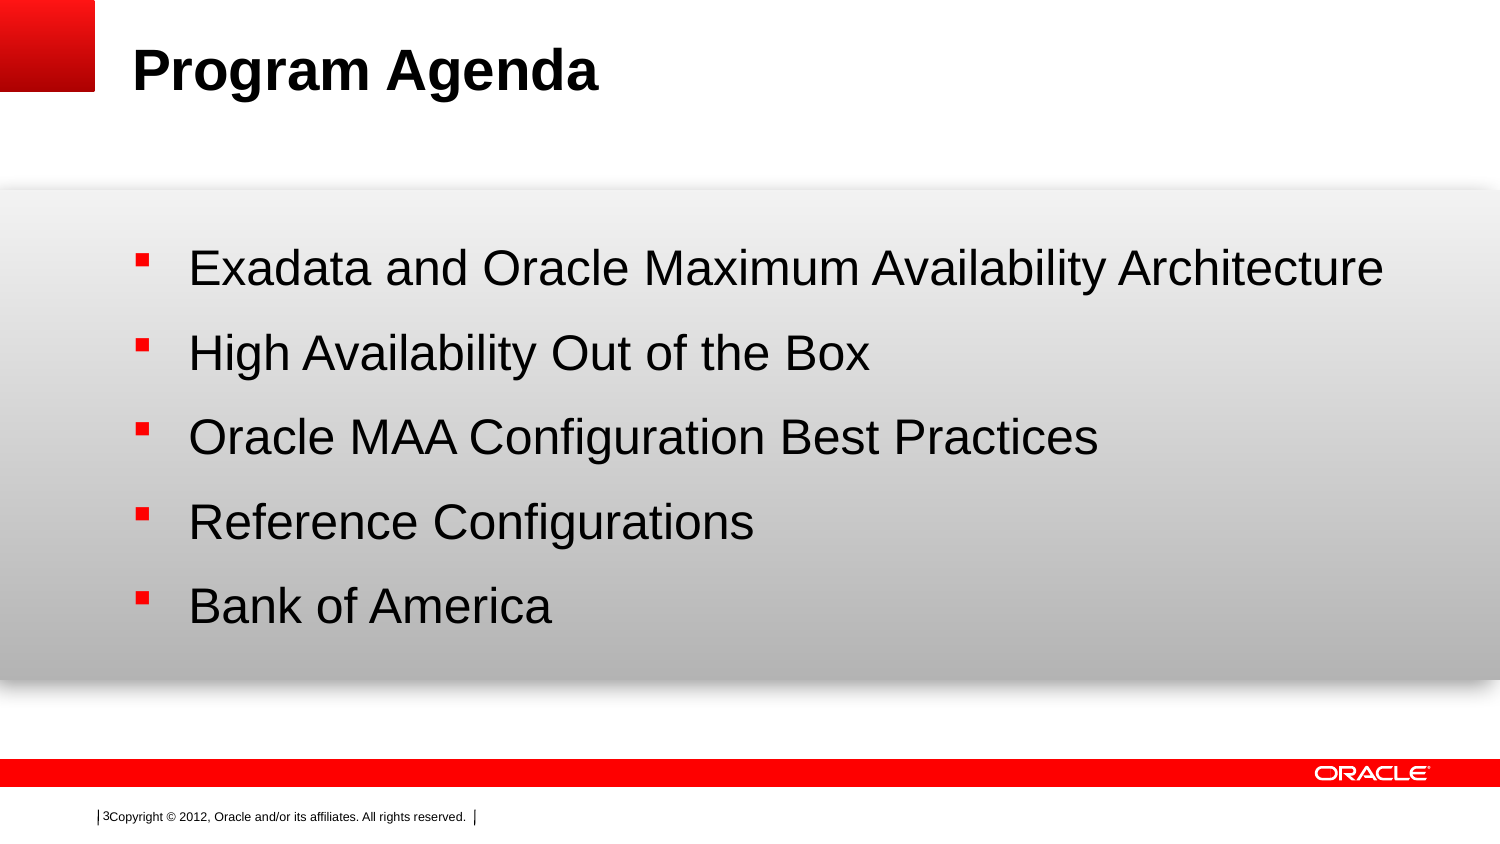

# Program Agenda
Exadata and Oracle Maximum Availability Architecture
High Availability Out of the Box
Oracle MAA Configuration Best Practices
Reference Configurations
Bank of America